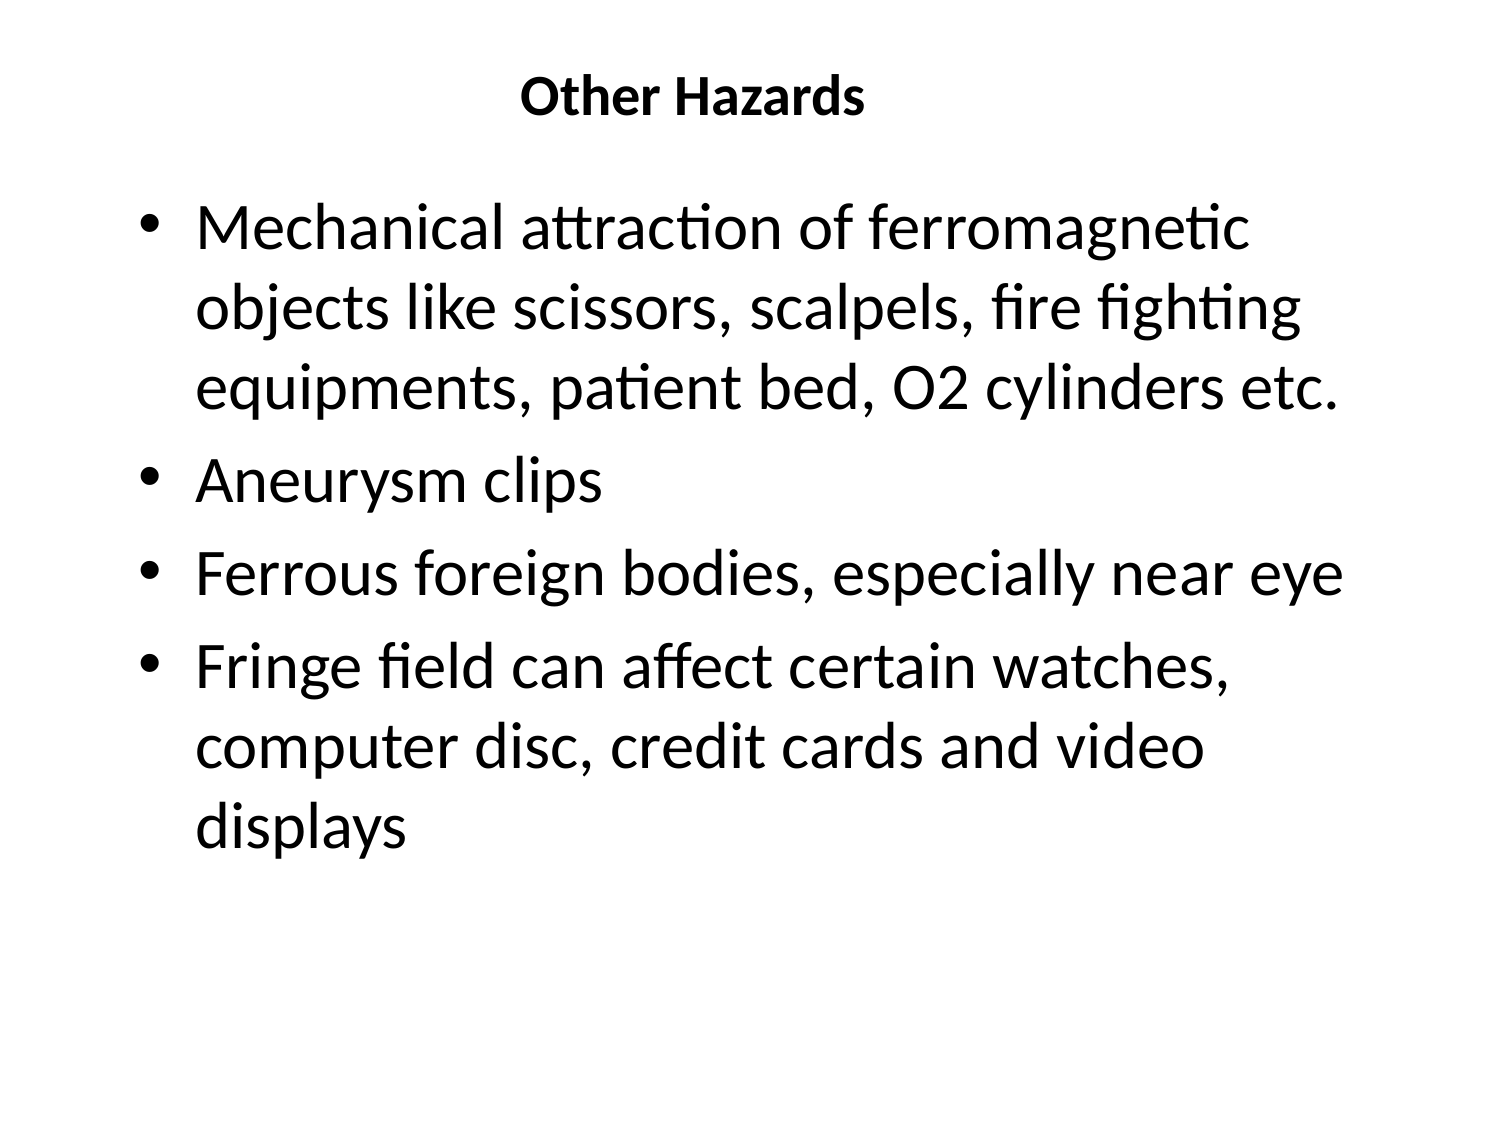

Other Hazards
Mechanical attraction of ferromagnetic objects like scissors, scalpels, fire fighting equipments, patient bed, O2 cylinders etc.
Aneurysm clips
Ferrous foreign bodies, especially near eye
Fringe field can affect certain watches, computer disc, credit cards and video displays